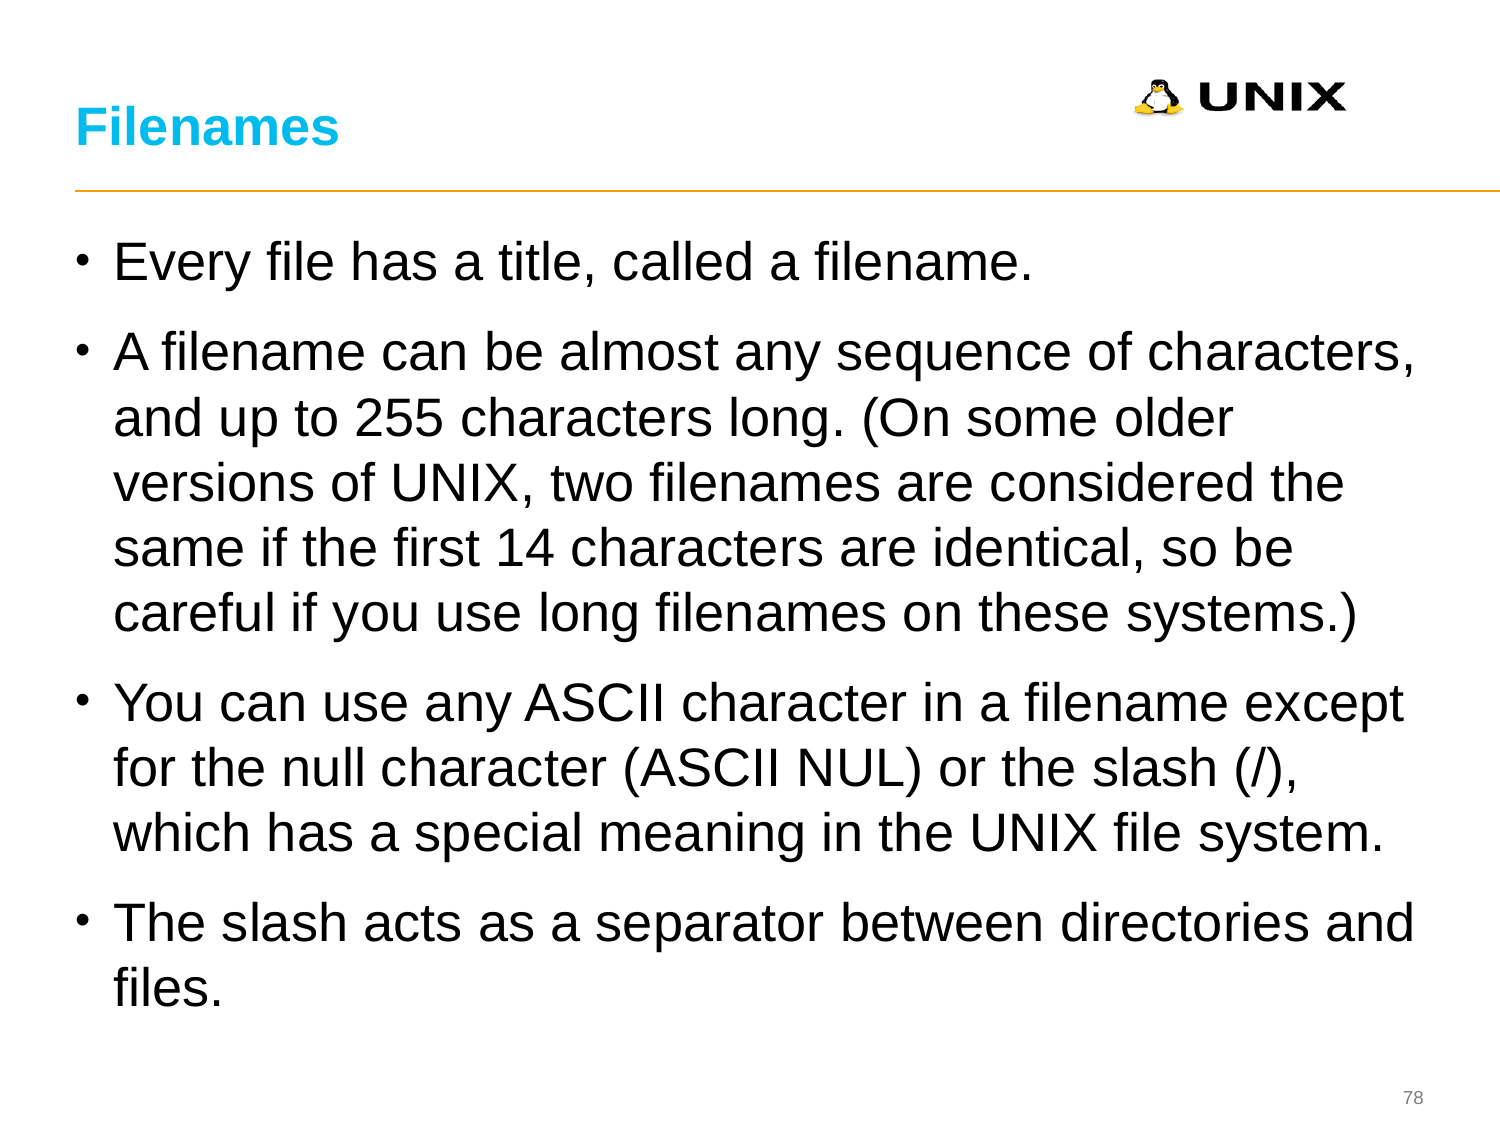

# Filenames
Every file has a title, called a filename.
A filename can be almost any sequence of characters, and up to 255 characters long. (On some older versions of UNIX, two filenames are considered the same if the first 14 characters are identical, so be careful if you use long filenames on these systems.)
You can use any ASCII character in a filename except for the null character (ASCII NUL) or the slash (/), which has a special meaning in the UNIX file system.
The slash acts as a separator between directories and files.